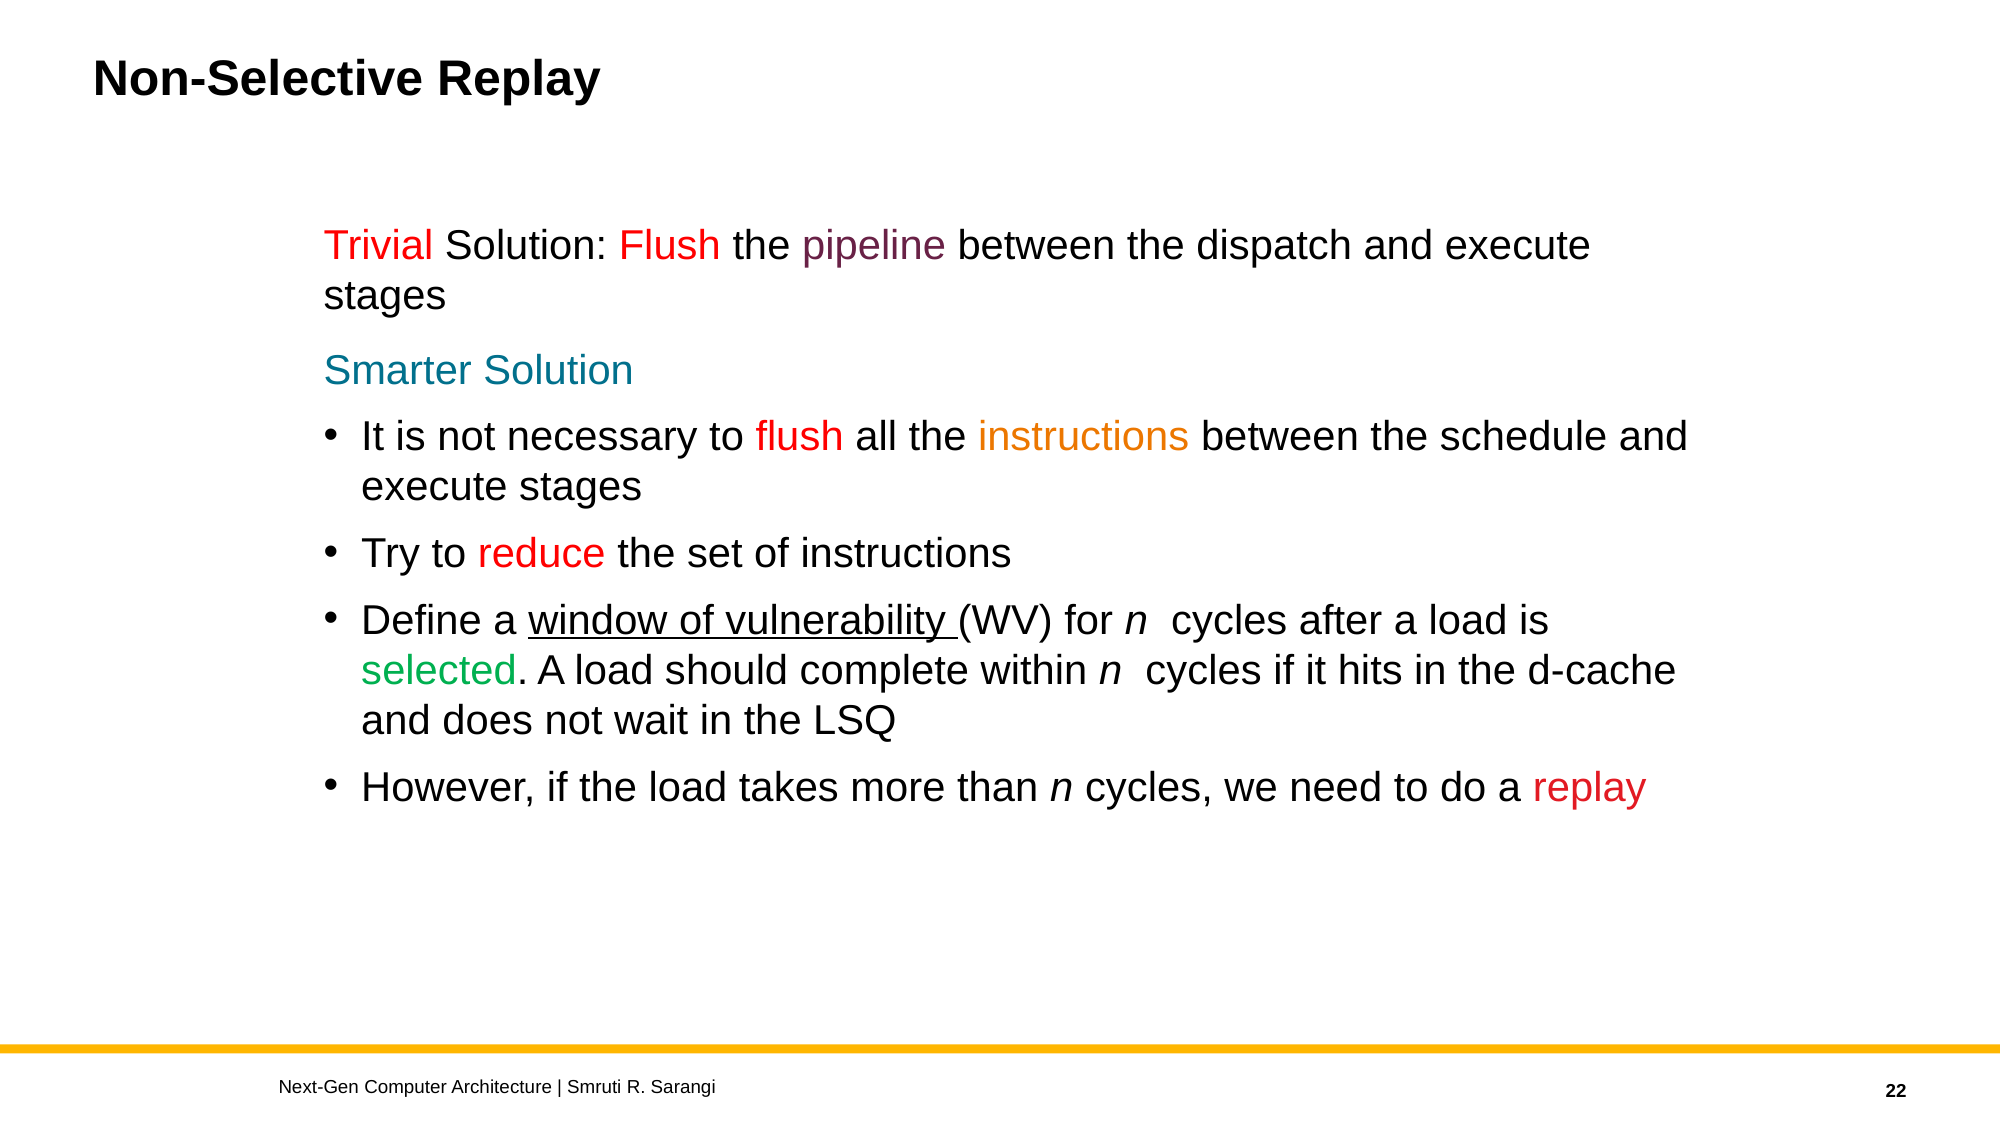

# Non-Selective Replay
Trivial Solution: Flush the pipeline between the dispatch and execute stages
Smarter Solution
It is not necessary to flush all the instructions between the schedule and execute stages
Try to reduce the set of instructions
Define a window of vulnerability (WV) for n  cycles after a load is selected. A load should complete within n  cycles if it hits in the d-cache and does not wait in the LSQ
However, if the load takes more than n cycles, we need to do a replay

Next-Gen Computer Architecture | Smruti R. Sarangi
22